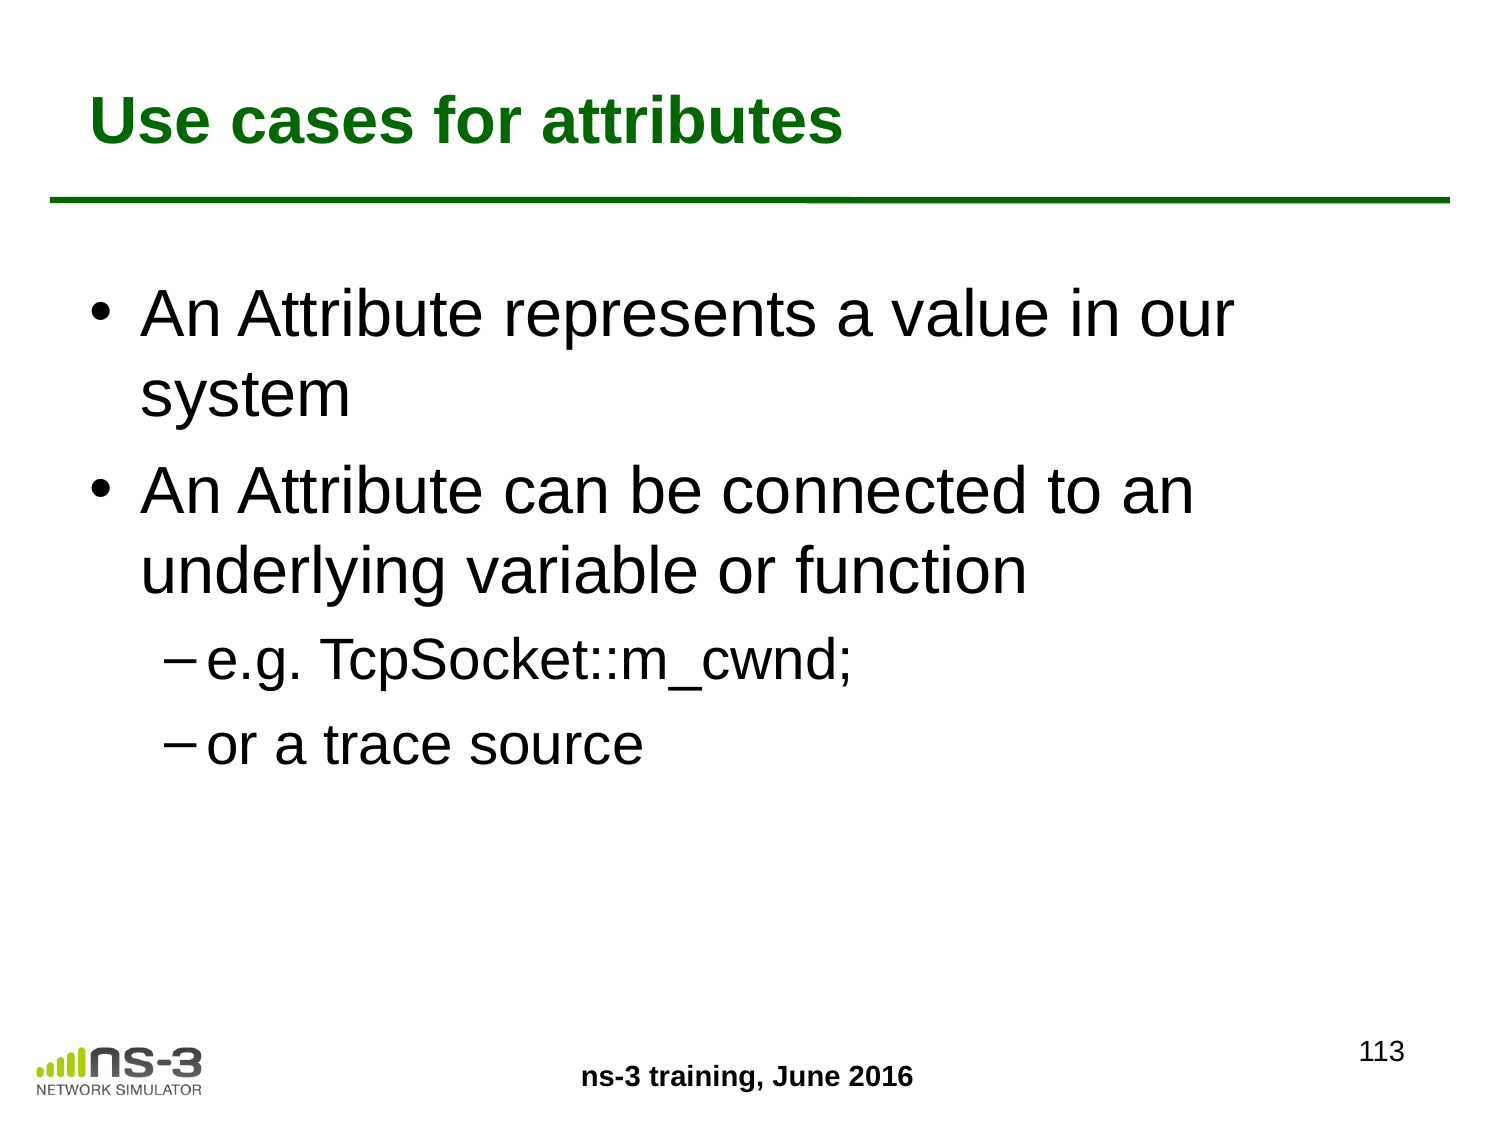

# Use cases for attributes
An Attribute represents a value in our system
An Attribute can be connected to an underlying variable or function
e.g. TcpSocket::m_cwnd;
or a trace source
113
ns-3 training, June 2016